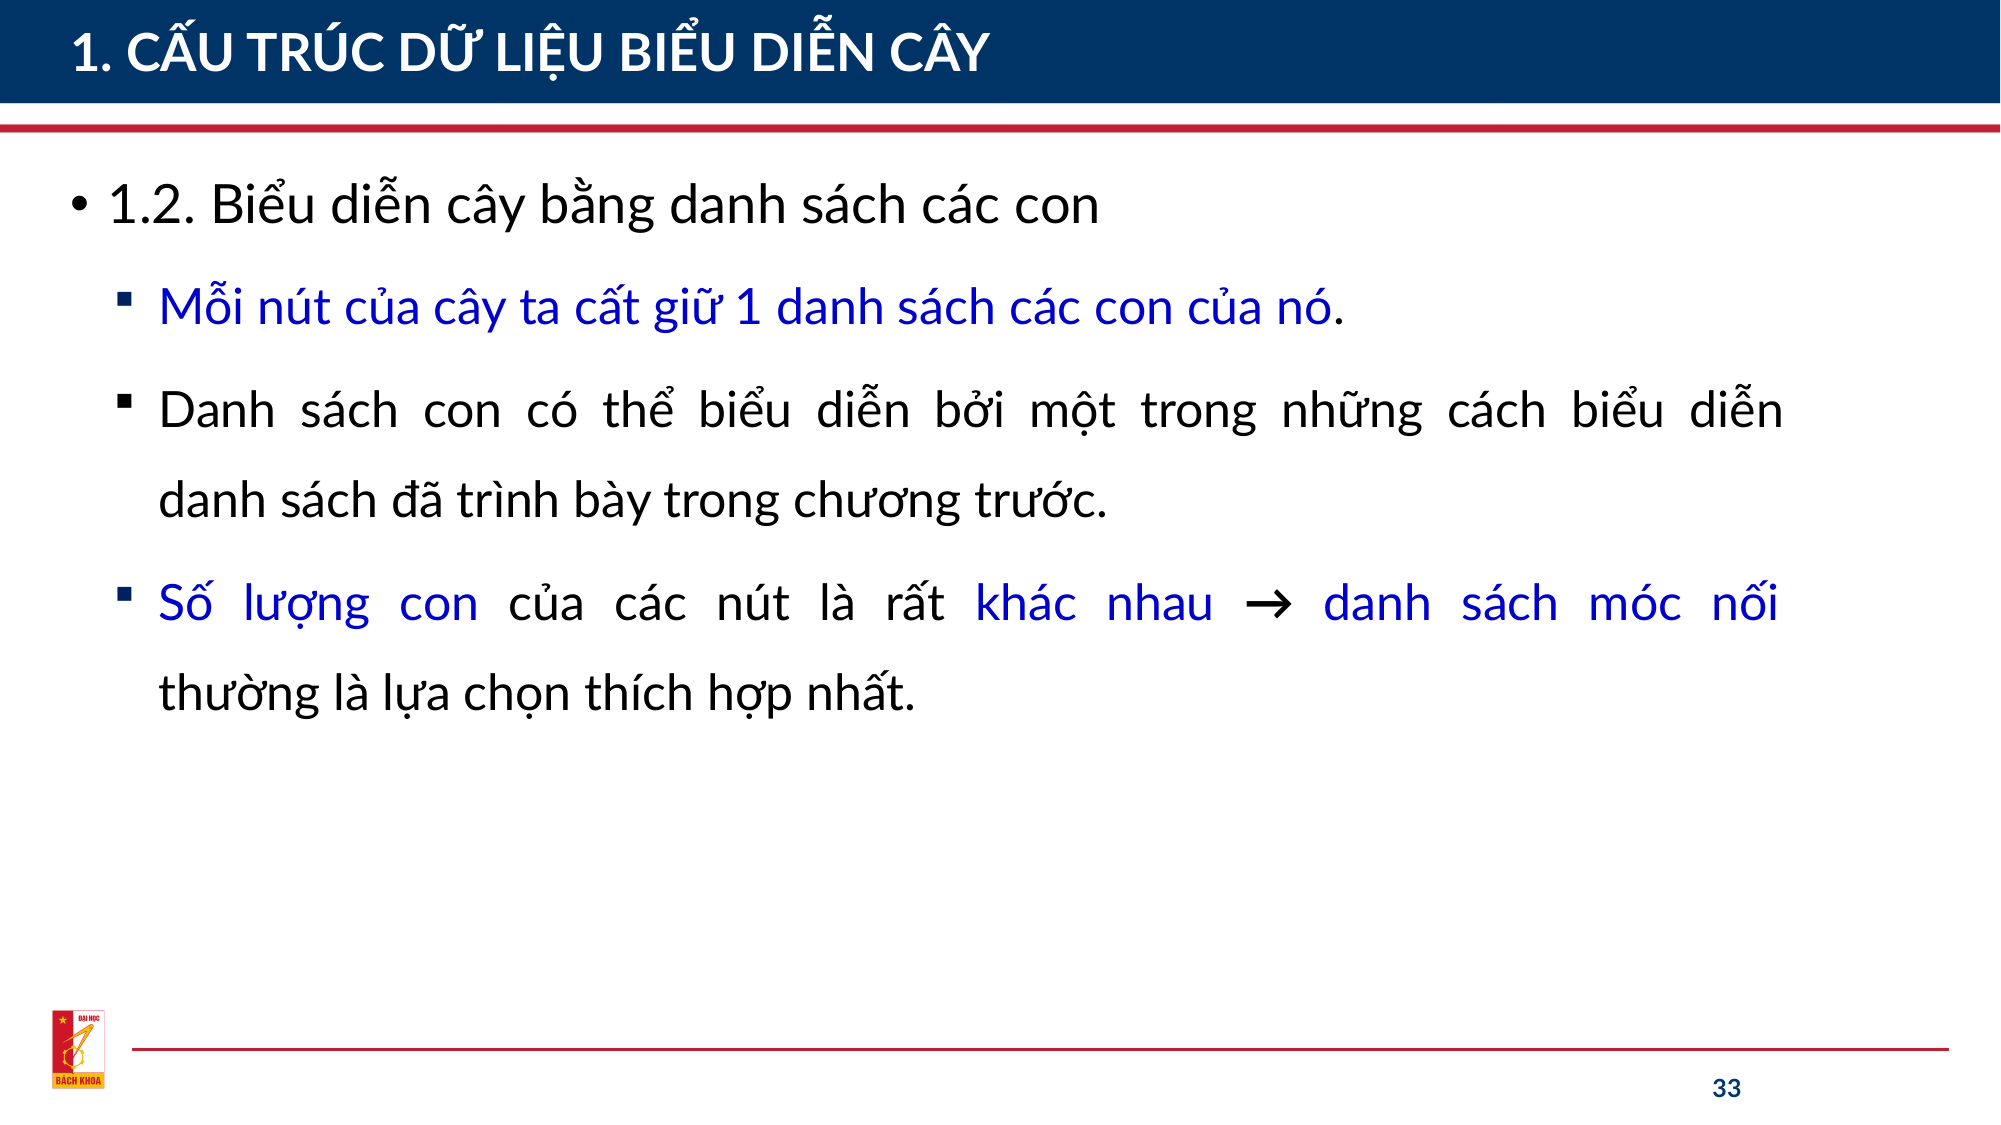

# 1. CẤU TRÚC DỮ LIỆU BIỂU DIỄN CÂY
1.2. Biểu diễn cây bằng danh sách các con
Mỗi nút của cây ta cất giữ 1 danh sách các con của nó.
Danh sách con có thể biểu diễn bởi một trong những cách biểu diễn
danh sách đã trình bày trong chương trước.
Số lượng con của các nút là rất khác nhau → danh sách móc nối
thường là lựa chọn thích hợp nhất.

33